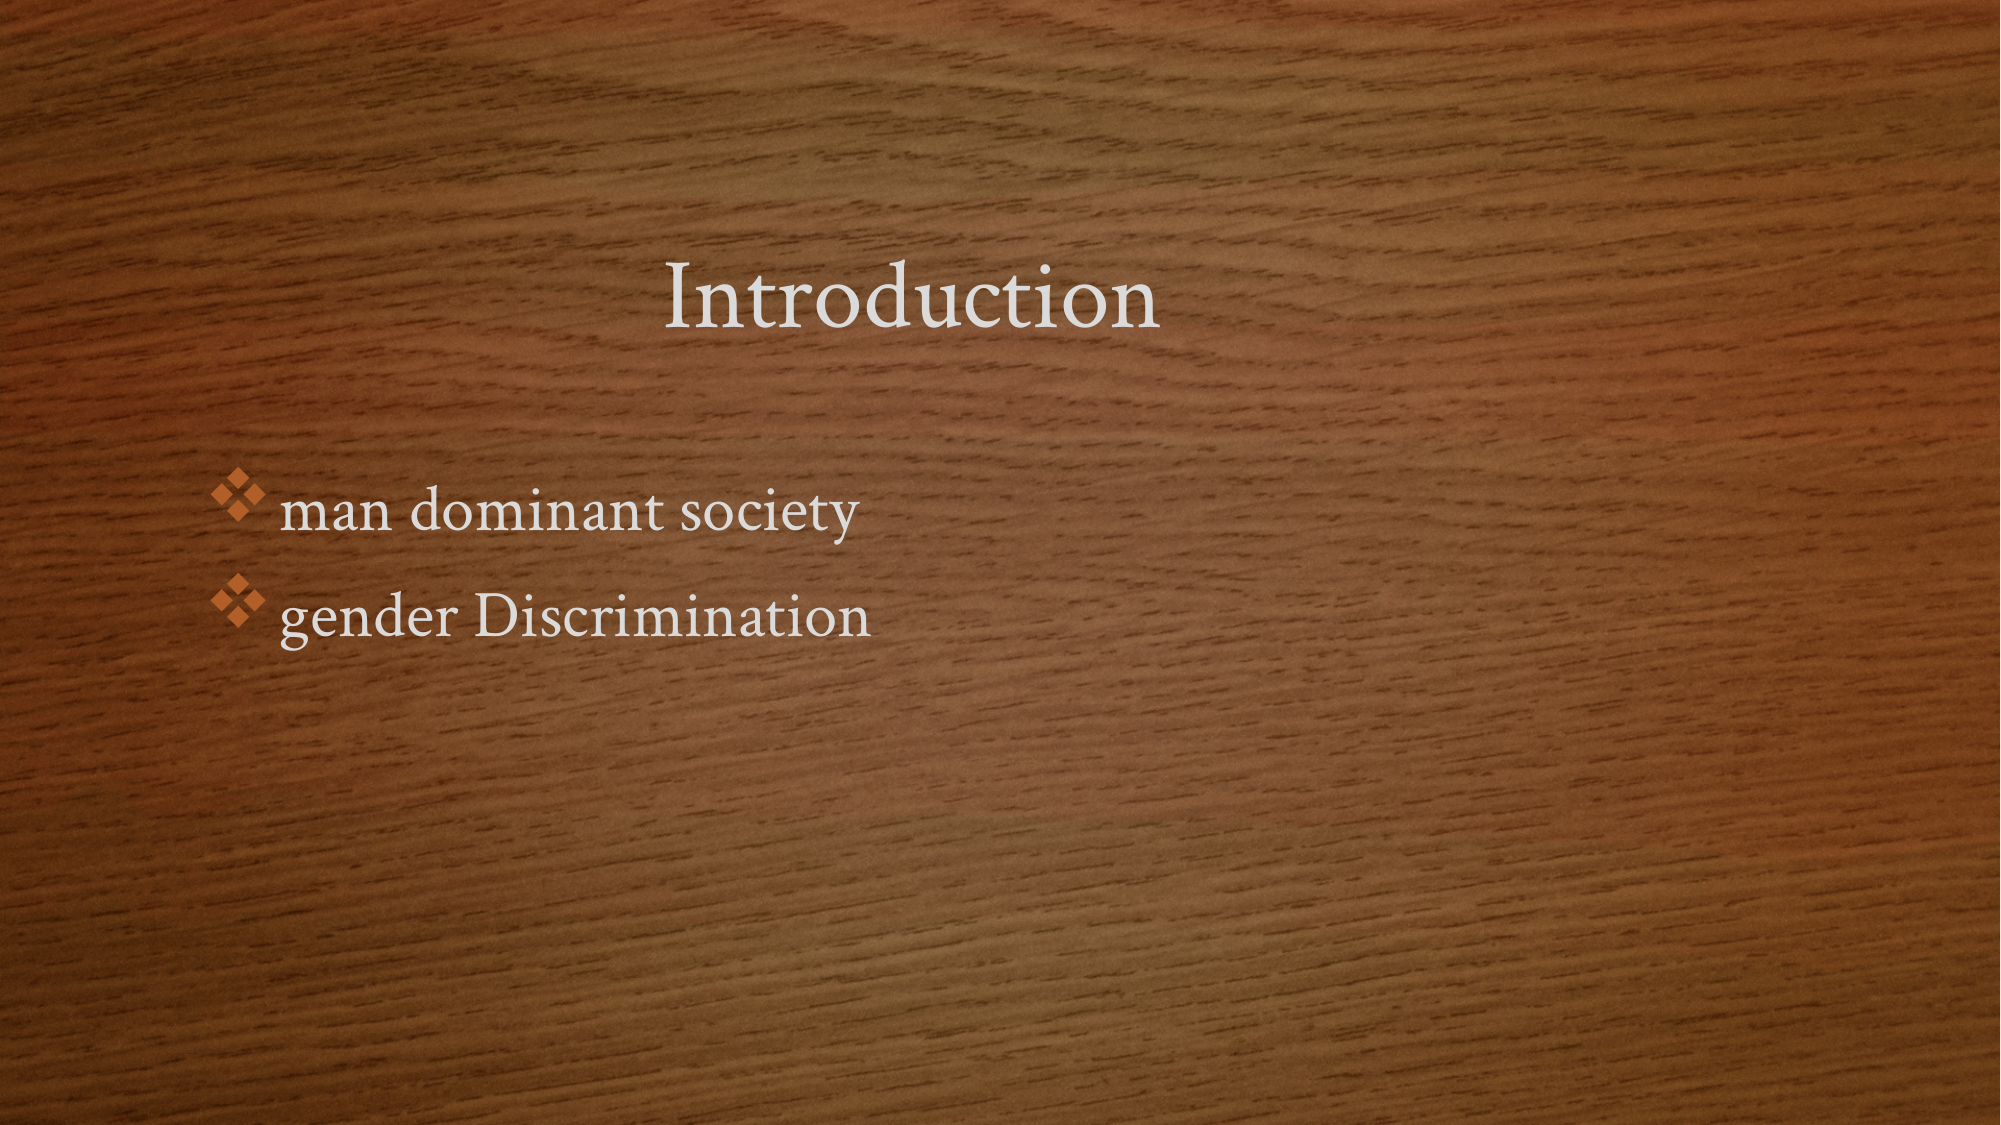

# Introduction
man dominant society
gender Discrimination